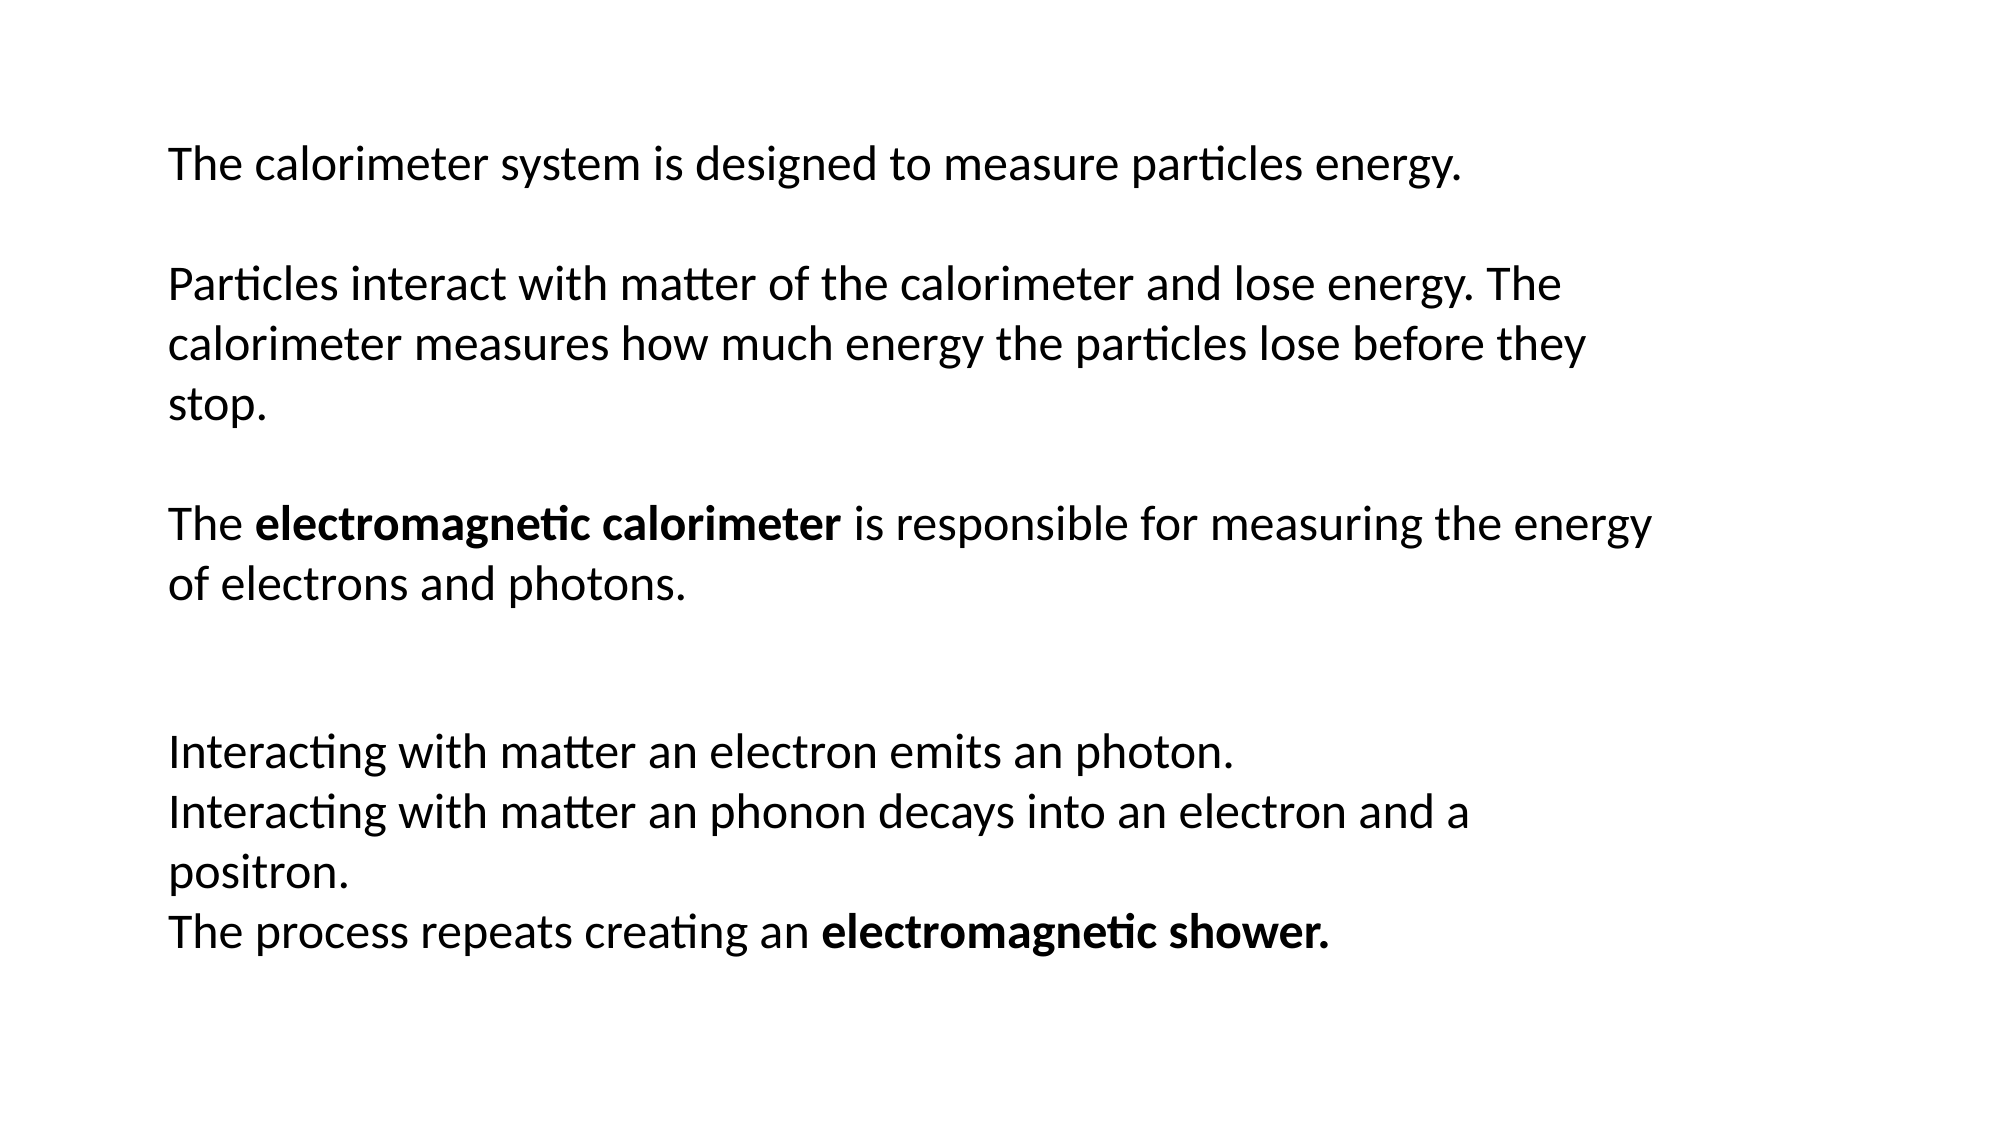

The calorimeter system is designed to measure particles energy.
Particles interact with matter of the calorimeter and lose energy. The calorimeter measures how much energy the particles lose before they stop.
The electromagnetic calorimeter is responsible for measuring the energy of electrons and photons.
Interacting with matter an electron emits an photon.
Interacting with matter an phonon decays into an electron and a positron.
The process repeats creating an electromagnetic shower.